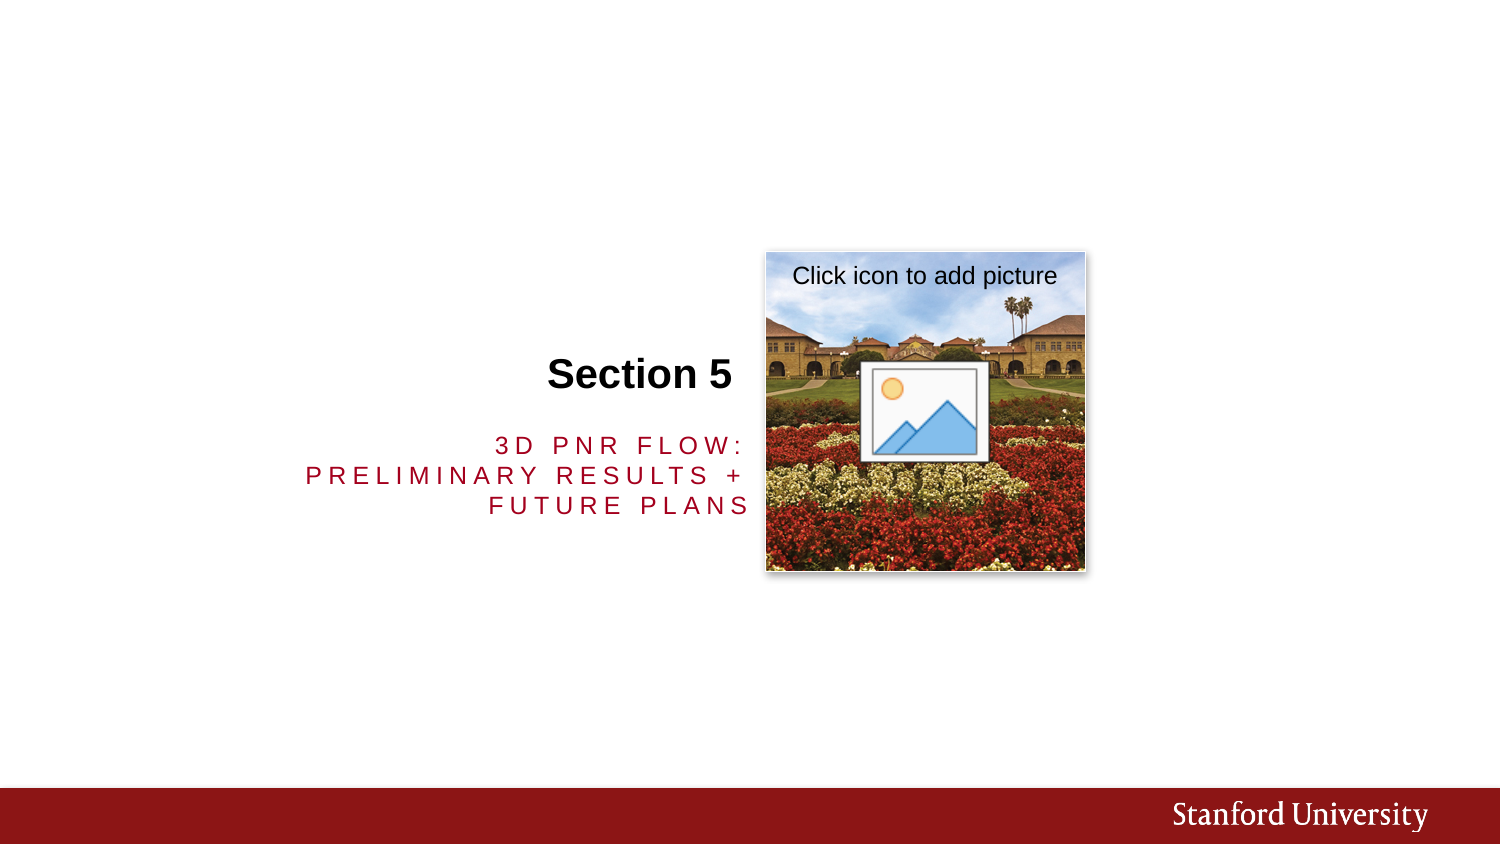

# Section 5
3D Pnr flow: preliminary results + future plans